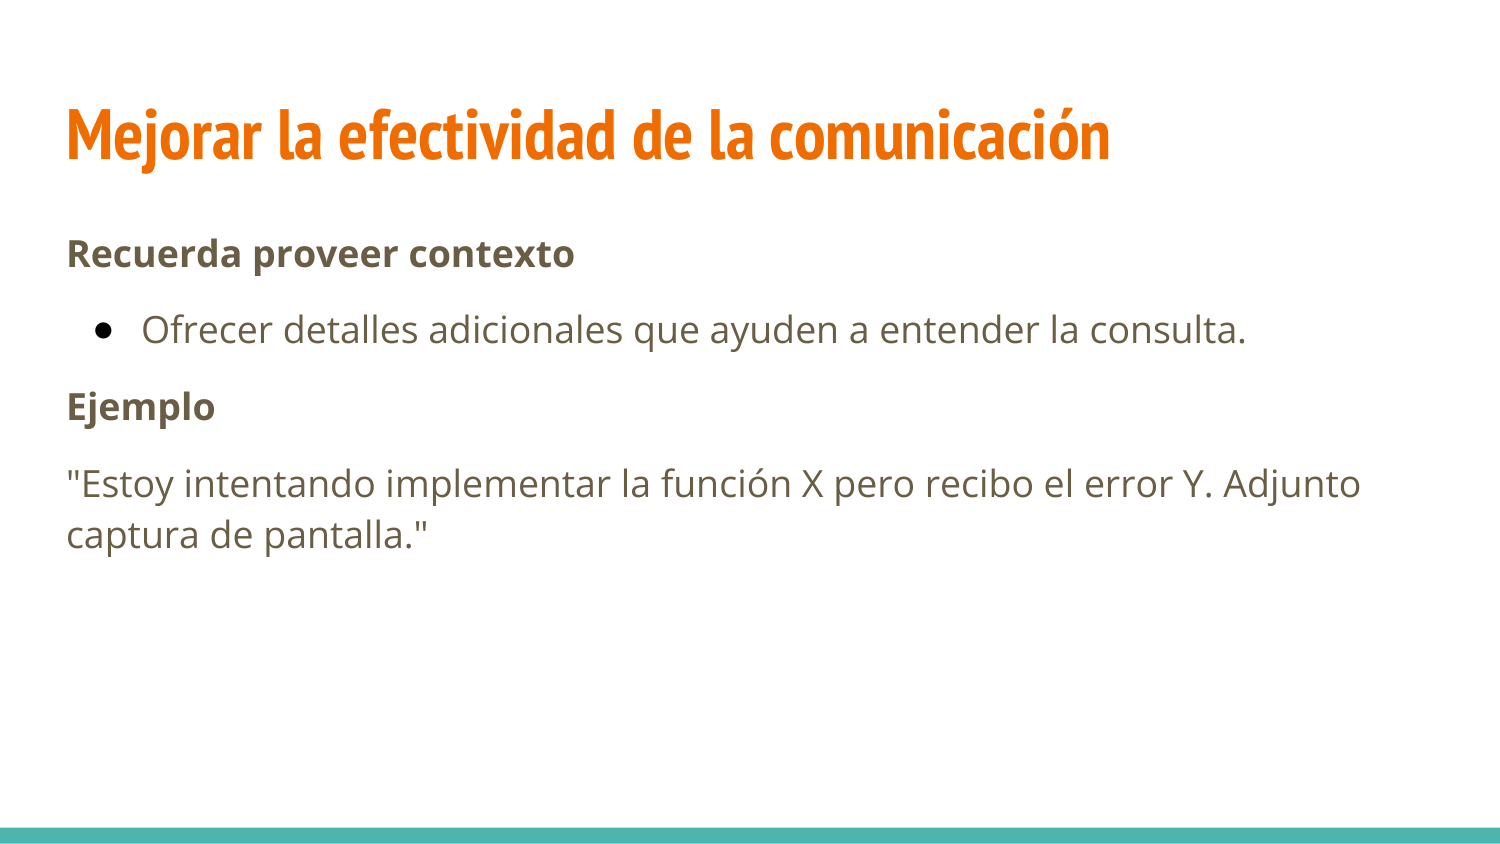

# Mejorar la efectividad de la comunicación
Recuerda proveer contexto
Ofrecer detalles adicionales que ayuden a entender la consulta.
Ejemplo
"Estoy intentando implementar la función X pero recibo el error Y. Adjunto captura de pantalla."